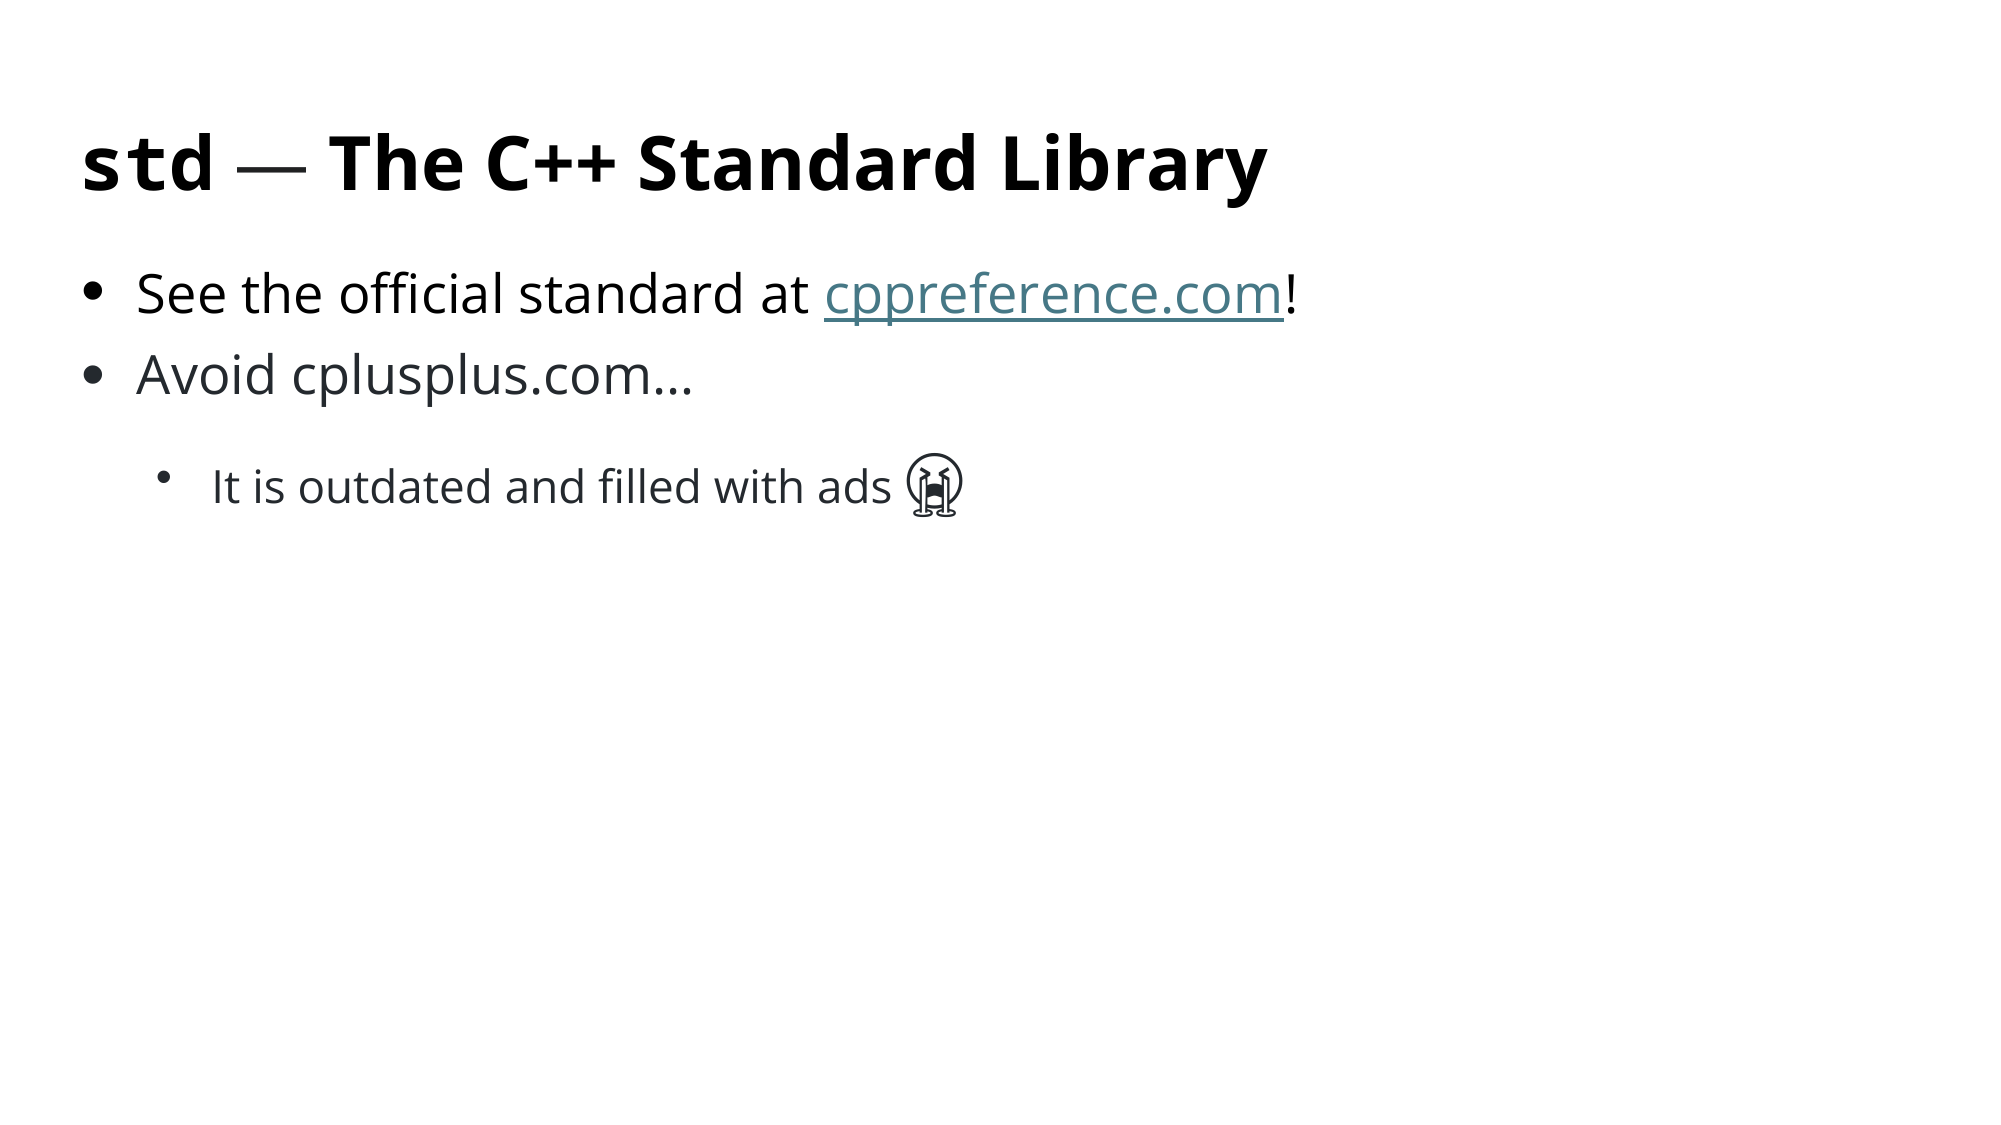

# std ― The C++ Standard Library
See the official standard at cppreference.com!
Avoid cplusplus.com…
It is outdated and filled with ads 😭